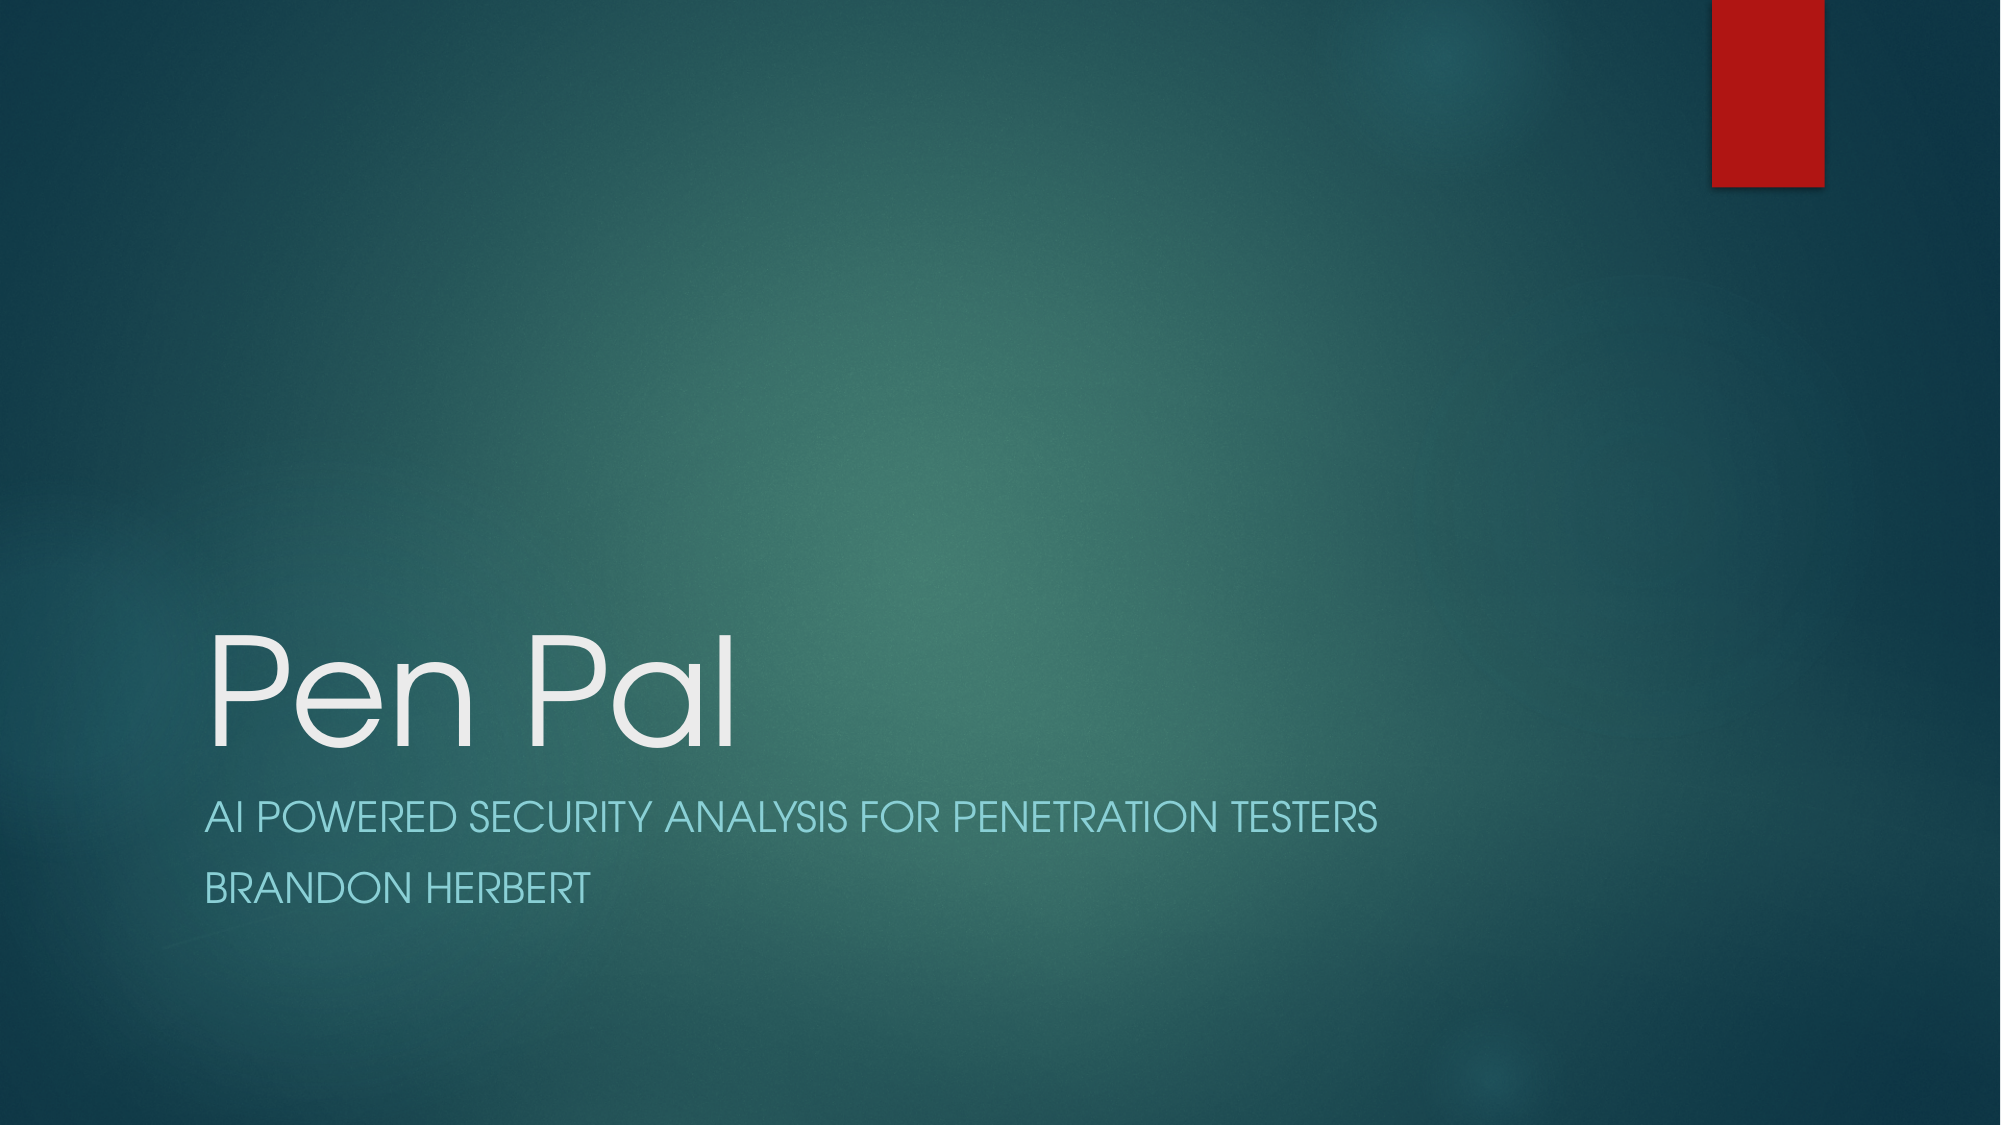

# Pen Pal
AI powered security analysis for penetration testers
Brandon Herbert